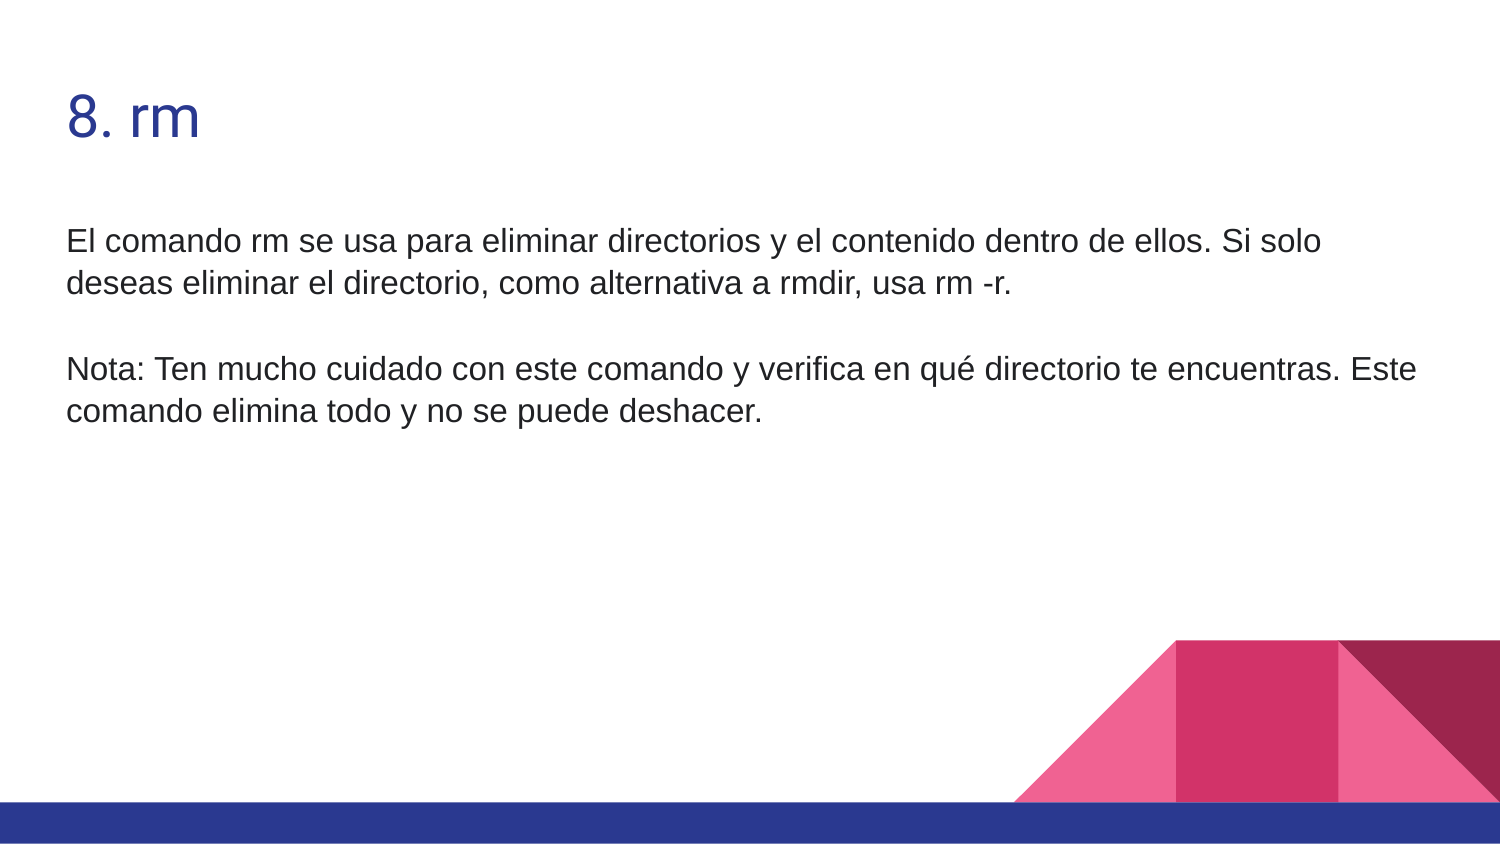

# 8. rm
El comando rm se usa para eliminar directorios y el contenido dentro de ellos. Si solo deseas eliminar el directorio, como alternativa a rmdir, usa rm -r.

Nota: Ten mucho cuidado con este comando y verifica en qué directorio te encuentras. Este comando elimina todo y no se puede deshacer.